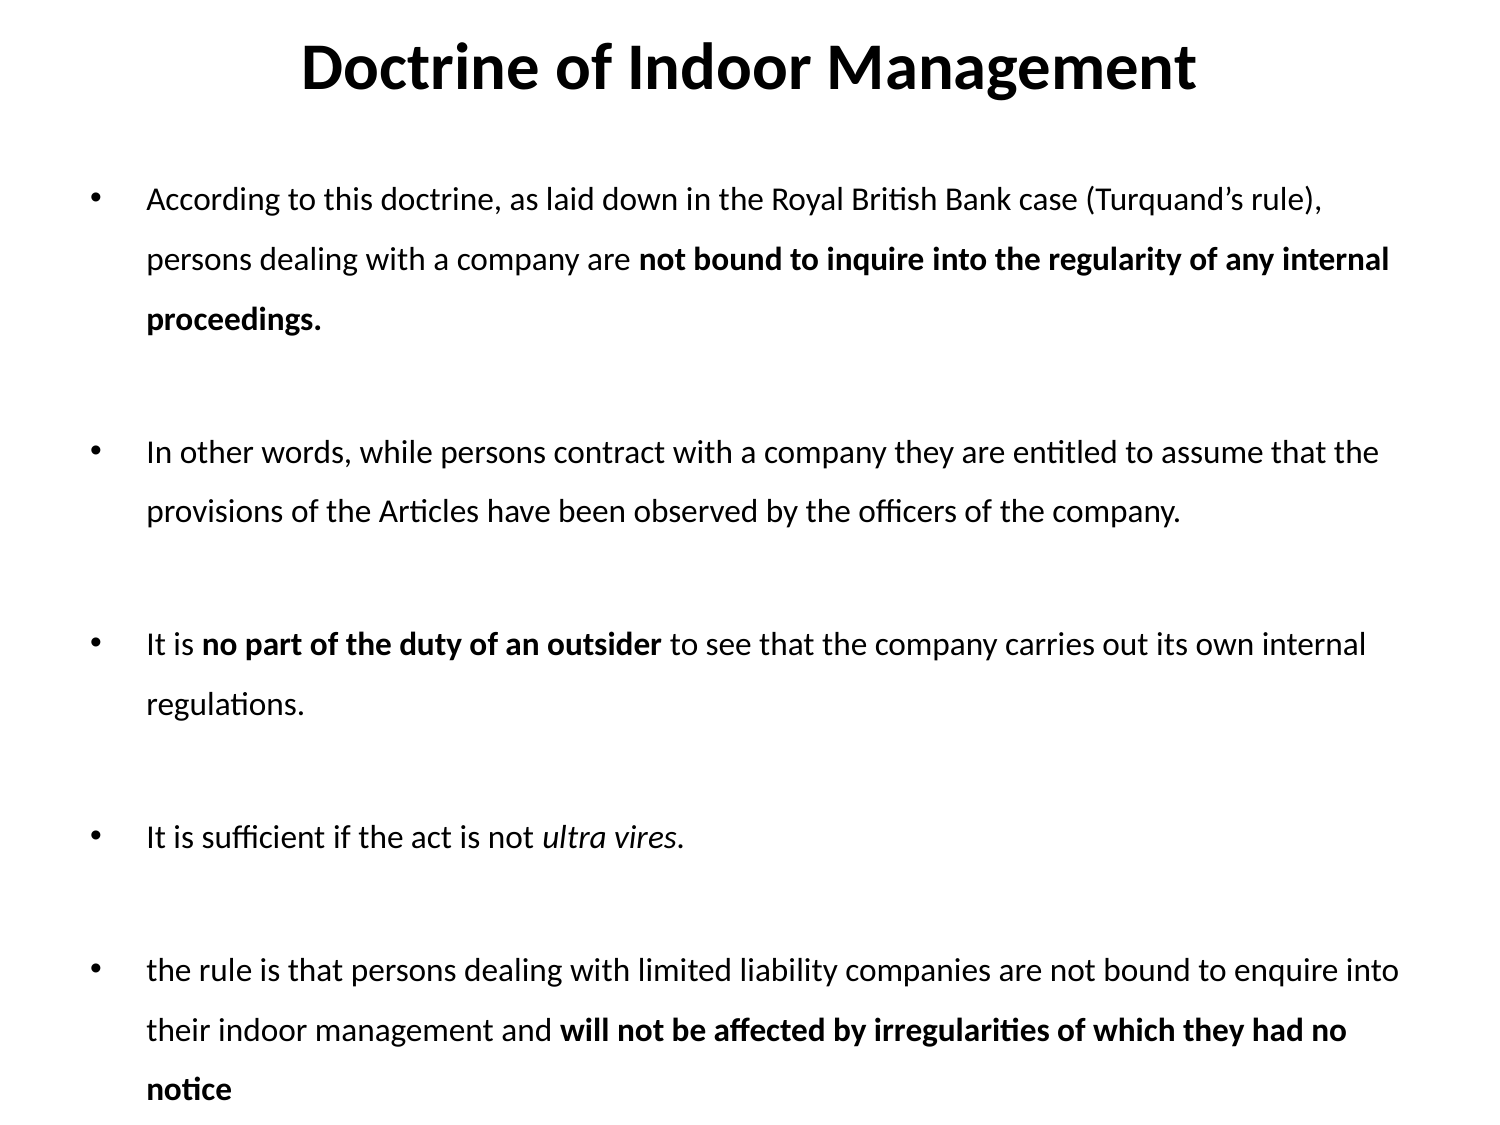

# Doctrine of Indoor Management
According to this doctrine, as laid down in the Royal British Bank case (Turquand’s rule), persons dealing with a company are not bound to inquire into the regularity of any internal proceedings.

In other words, while persons contract with a company they are entitled to assume that the provisions of the Articles have been observed by the officers of the company.

It is no part of the duty of an outsider to see that the company carries out its own internal regulations.

It is sufficient if the act is not ultra vires.

the rule is that persons dealing with limited liability companies are not bound to enquire into their indoor management and will not be affected by irregularities of which they had no notice